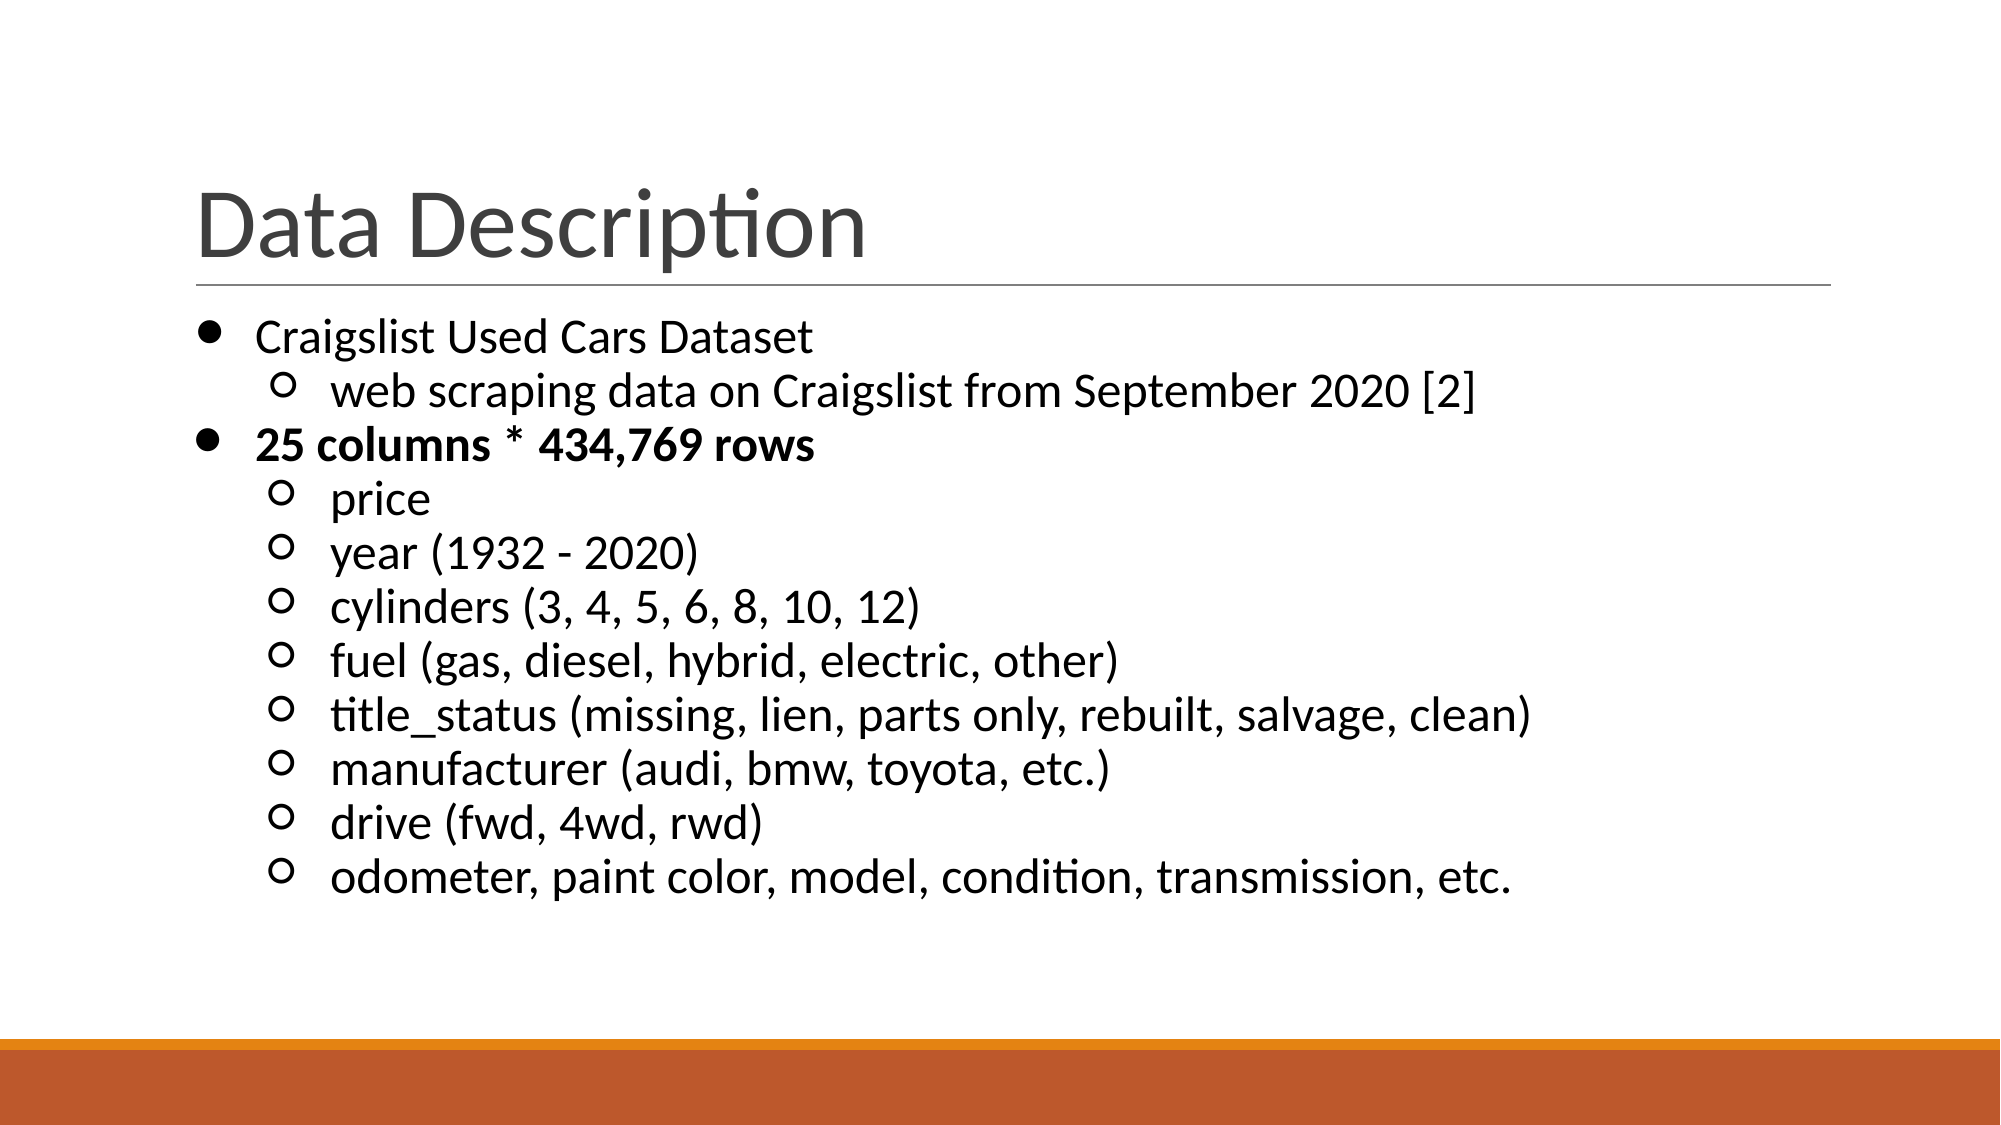

# Data Description
Craigslist Used Cars Dataset
web scraping data on Craigslist from September 2020 [2]
25 columns * 434,769 rows
price
year (1932 - 2020)
cylinders (3, 4, 5, 6, 8, 10, 12)
fuel (gas, diesel, hybrid, electric, other)
title_status (missing, lien, parts only, rebuilt, salvage, clean)
manufacturer (audi, bmw, toyota, etc.)
drive (fwd, 4wd, rwd)
odometer, paint color, model, condition, transmission, etc.